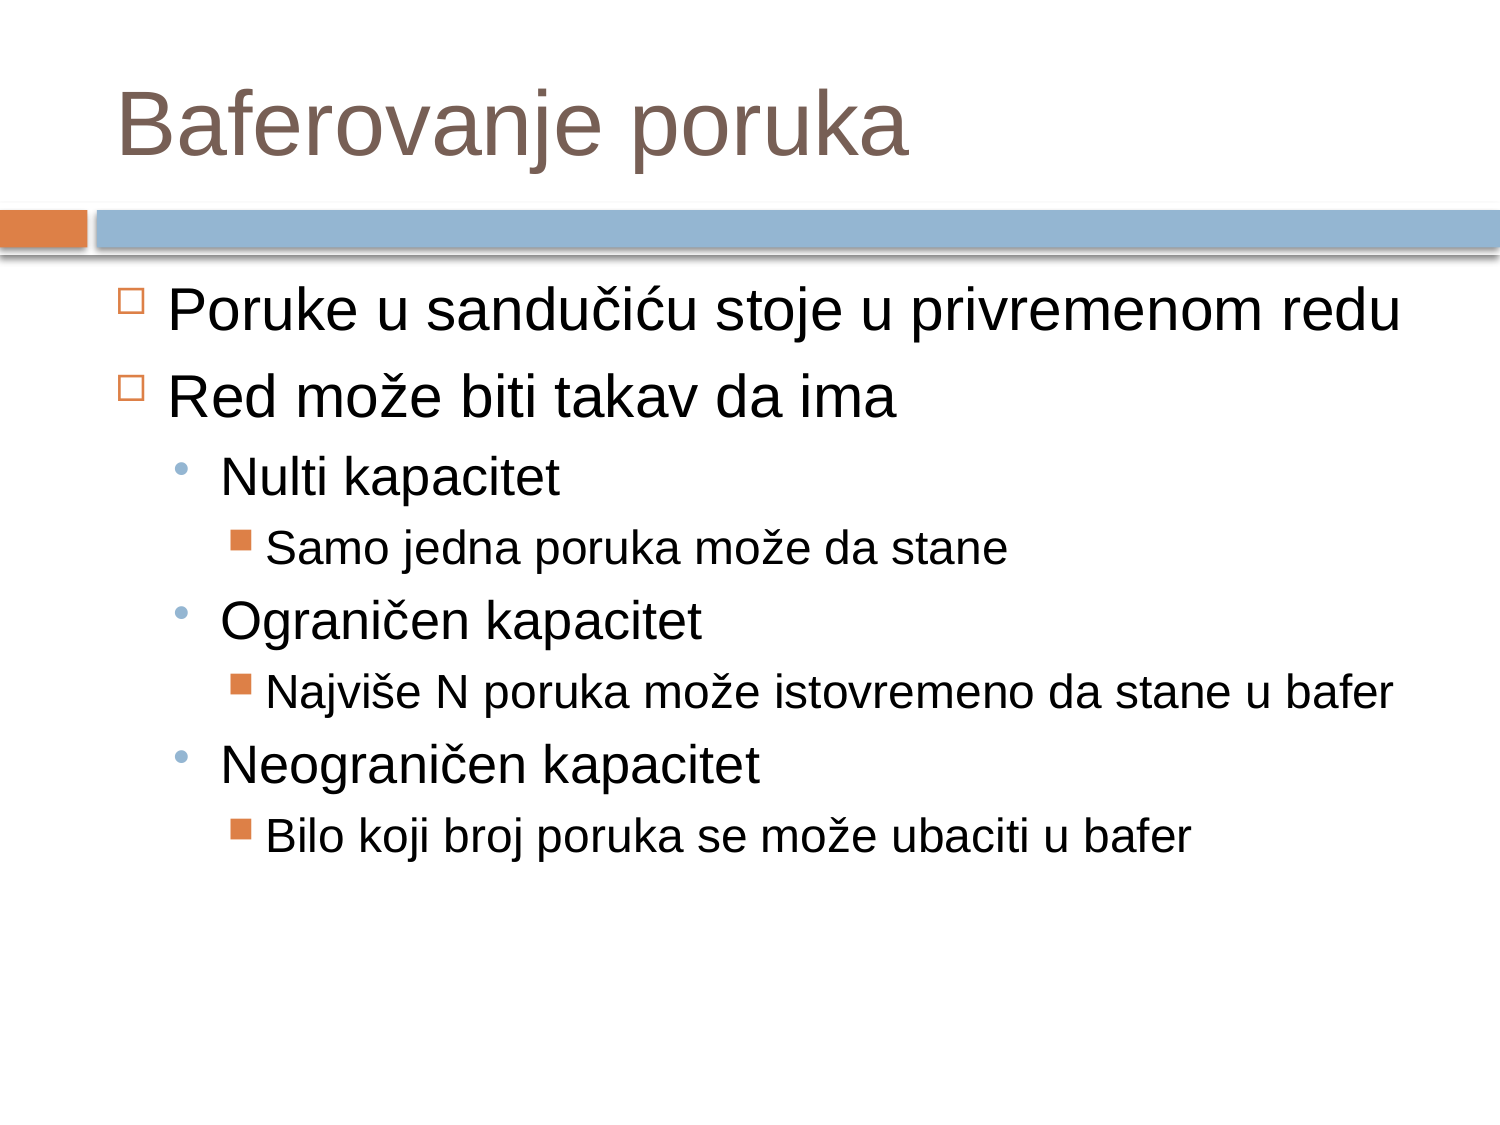

# Baferovanje poruka
Poruke u sandučiću stoje u privremenom redu
Red može biti takav da ima
Nulti kapacitet
Samo jedna poruka može da stane
Ograničen kapacitet
Najviše N poruka može istovremeno da stane u bafer
Neograničen kapacitet
Bilo koji broj poruka se može ubaciti u bafer